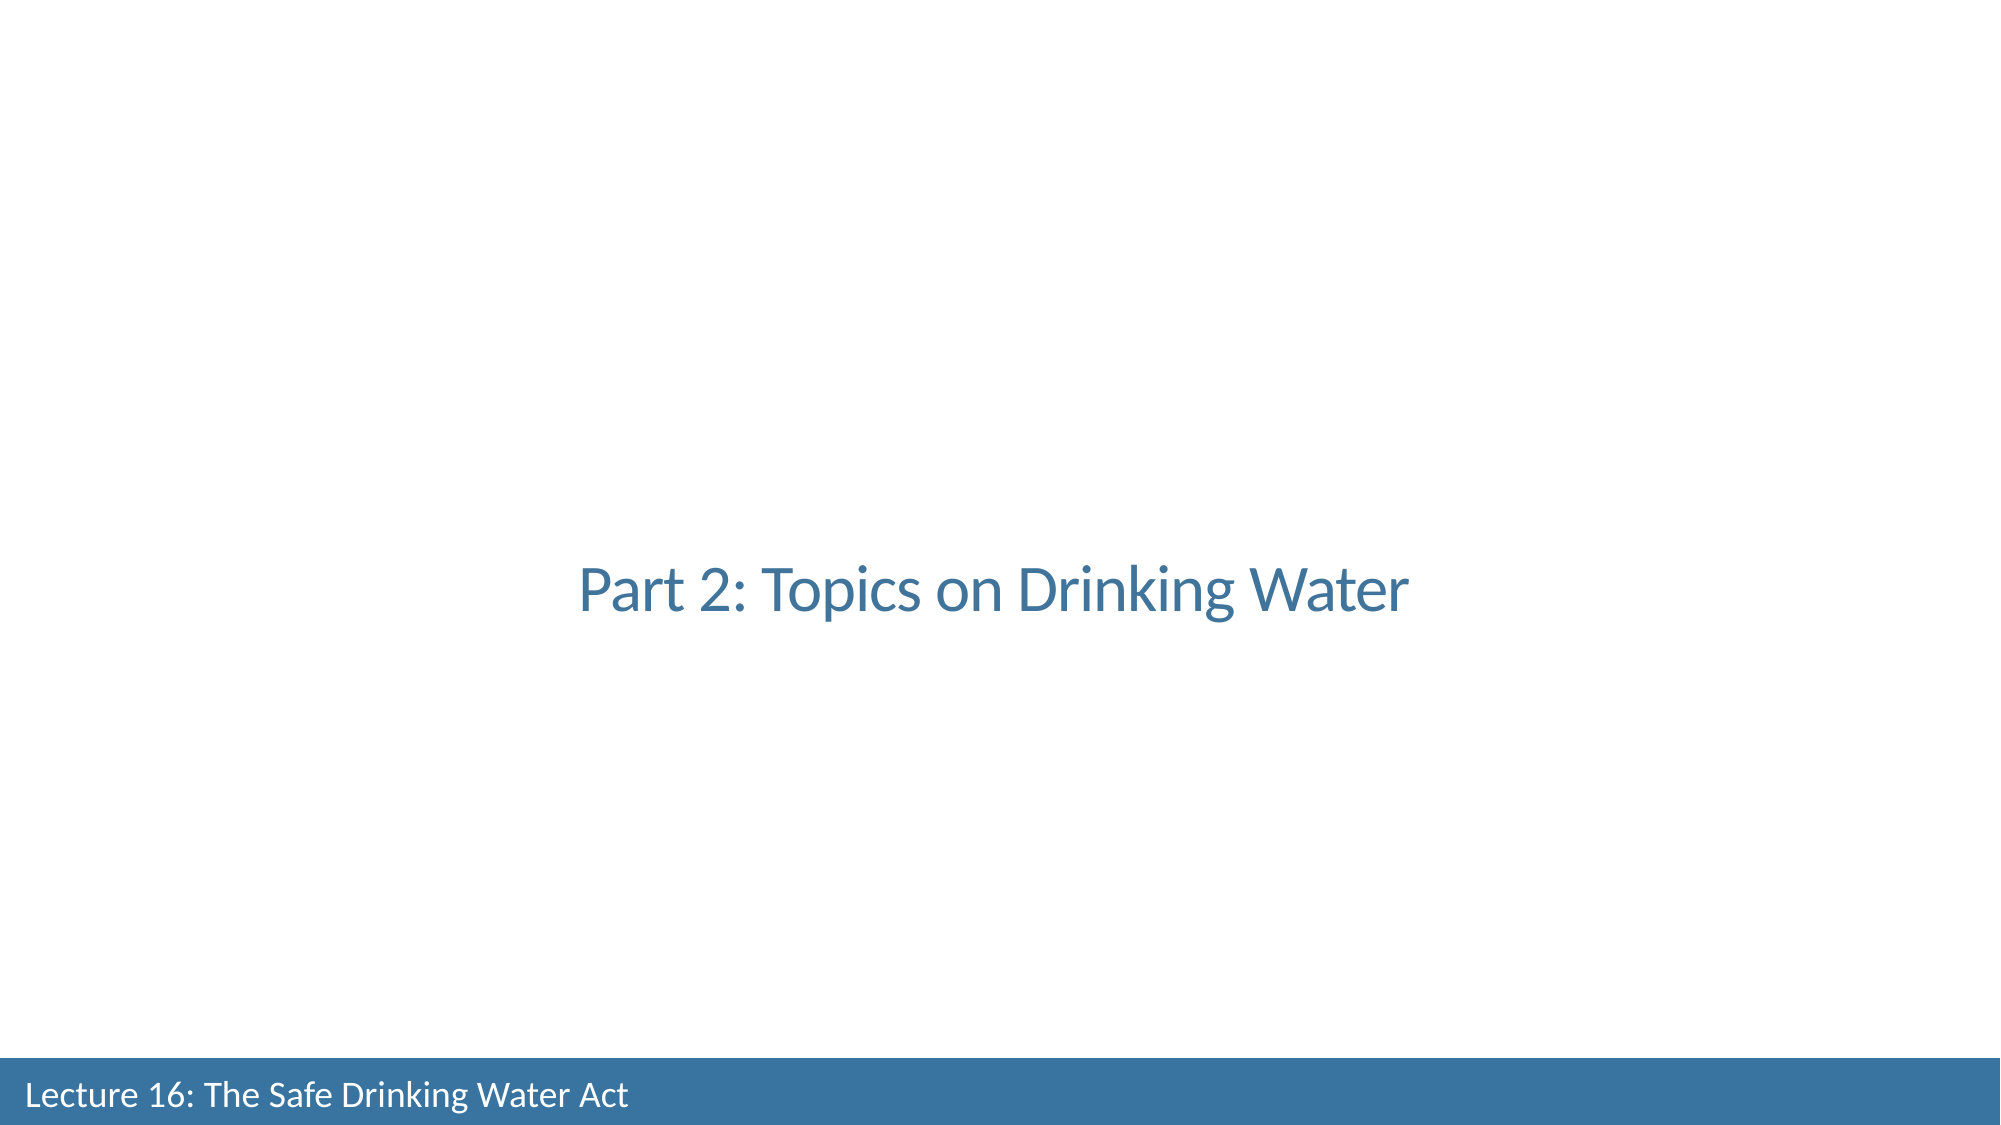

# Part 2: Topics on Drinking Water